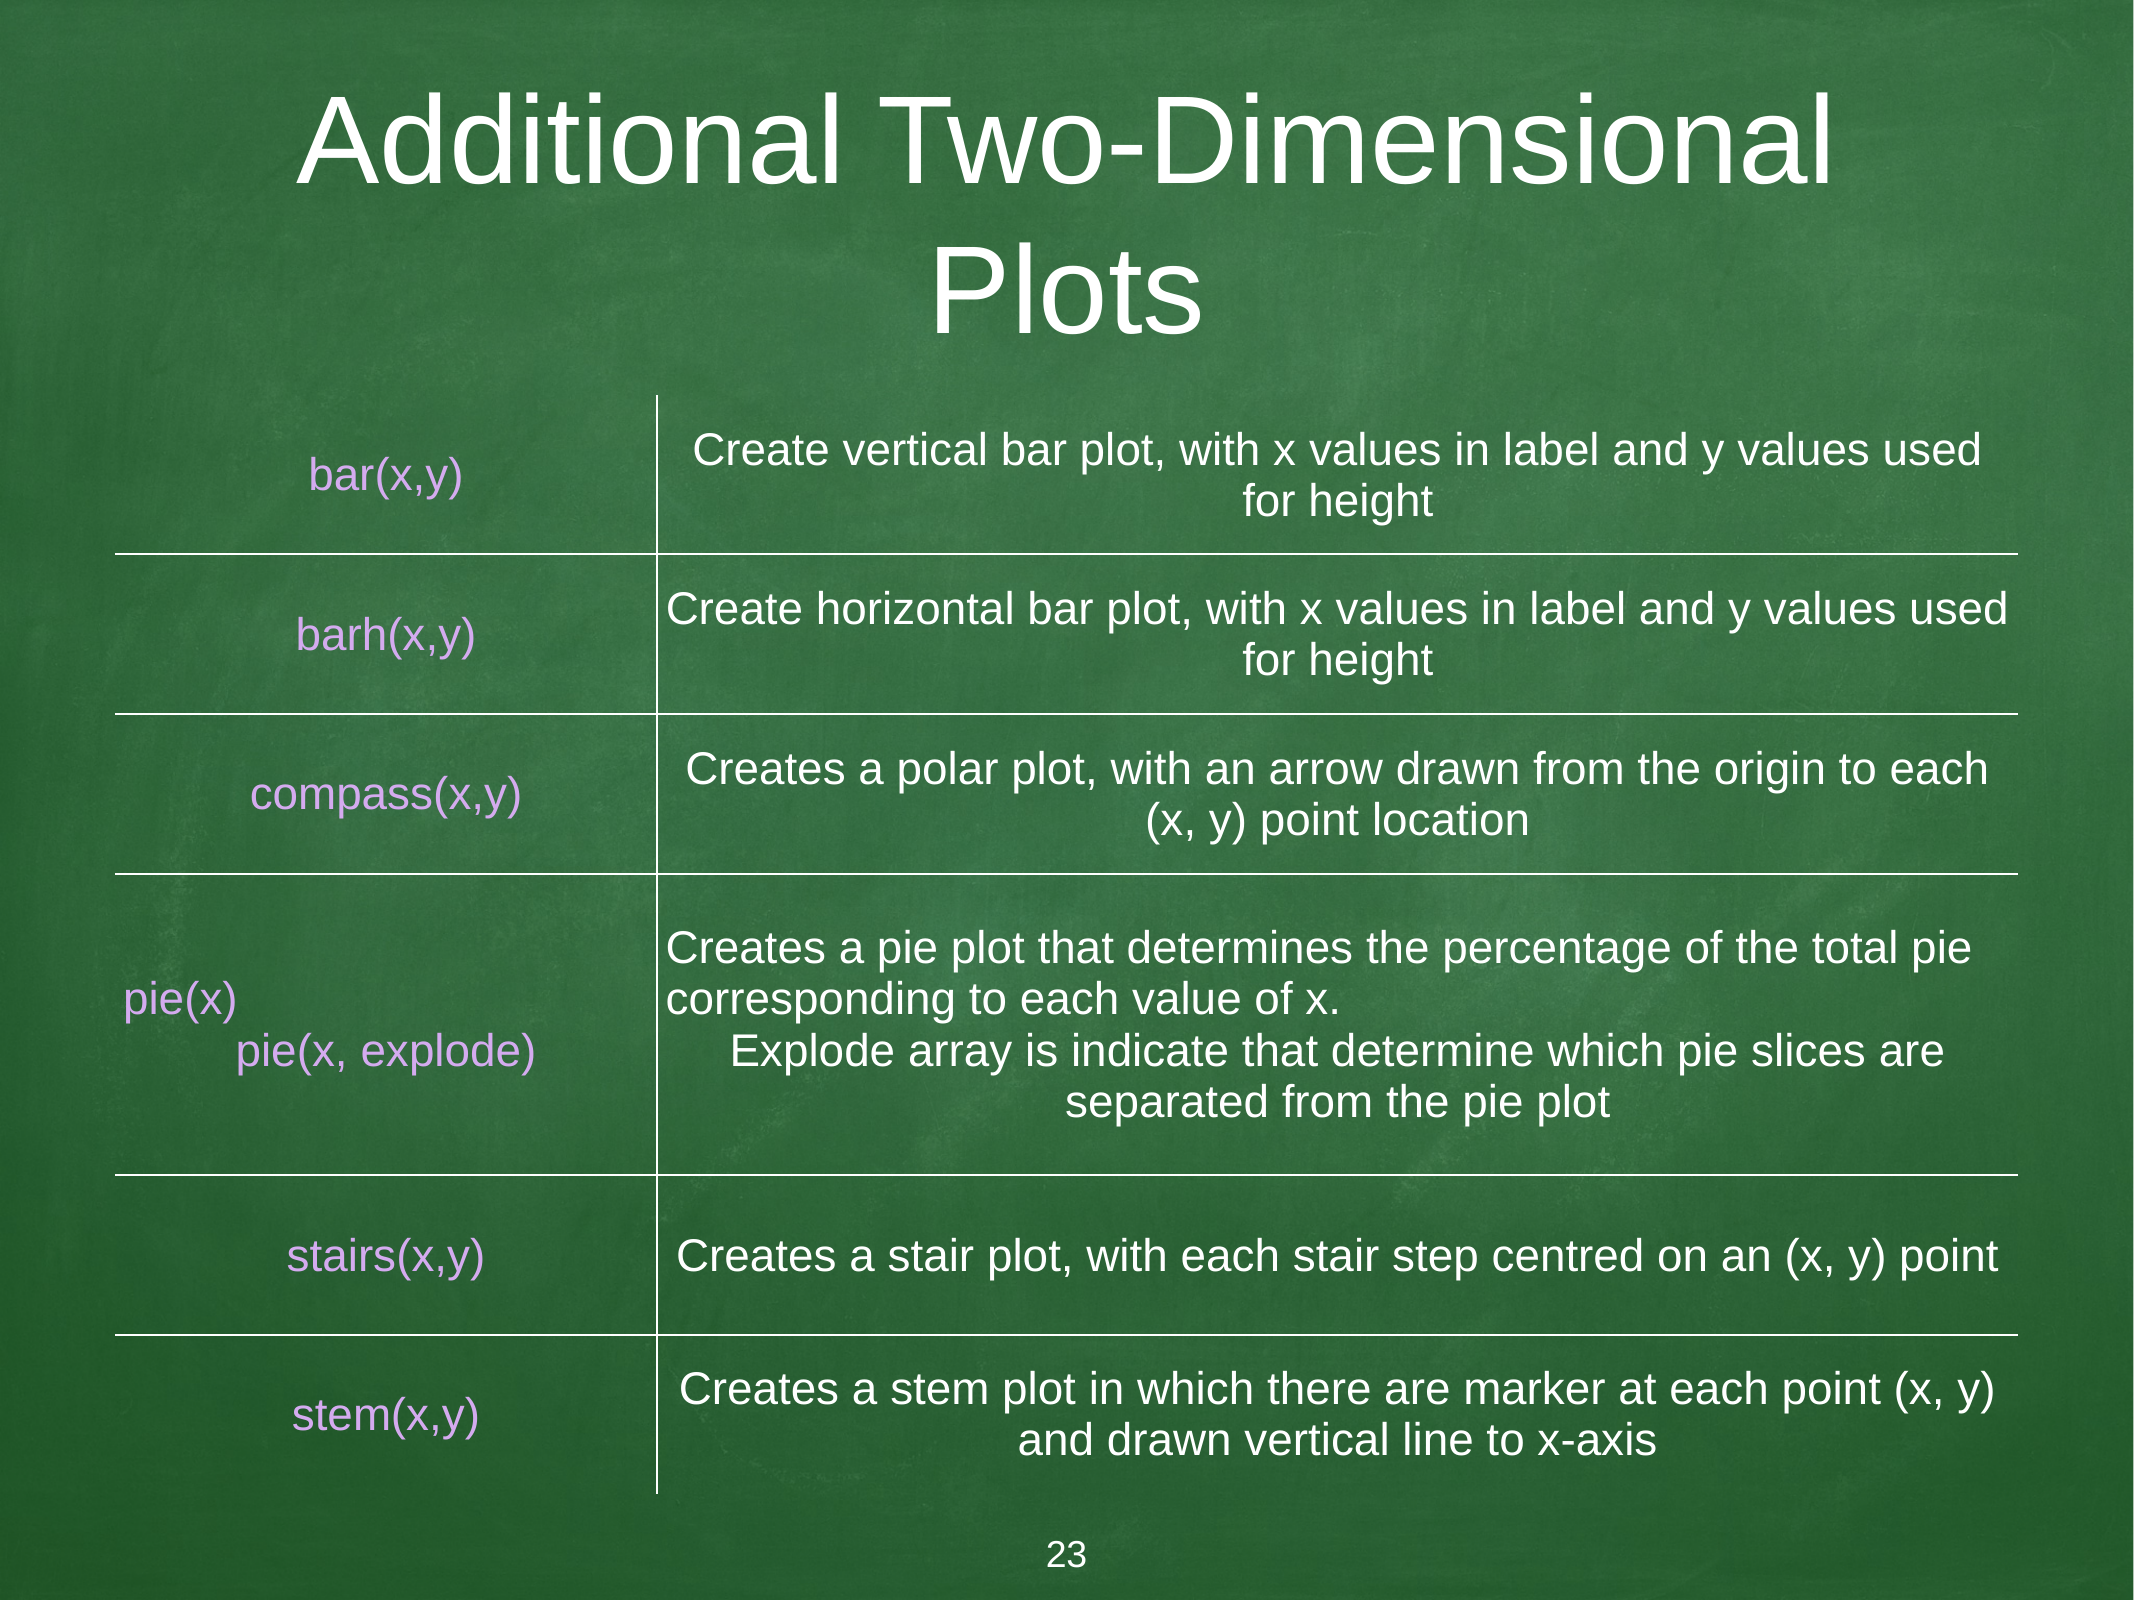

# Additional Two-Dimensional Plots
| bar(x,y) | Create vertical bar plot, with x values in label and y values used for height |
| --- | --- |
| barh(x,y) | Create horizontal bar plot, with x values in label and y values used for height |
| compass(x,y) | Creates a polar plot, with an arrow drawn from the origin to each (x, y) point location |
| pie(x) pie(x, explode) | Creates a pie plot that determines the percentage of the total pie corresponding to each value of x. Explode array is indicate that determine which pie slices are separated from the pie plot |
| stairs(x,y) | Creates a stair plot, with each stair step centred on an (x, y) point |
| stem(x,y) | Creates a stem plot in which there are marker at each point (x, y) and drawn vertical line to x-axis |
23